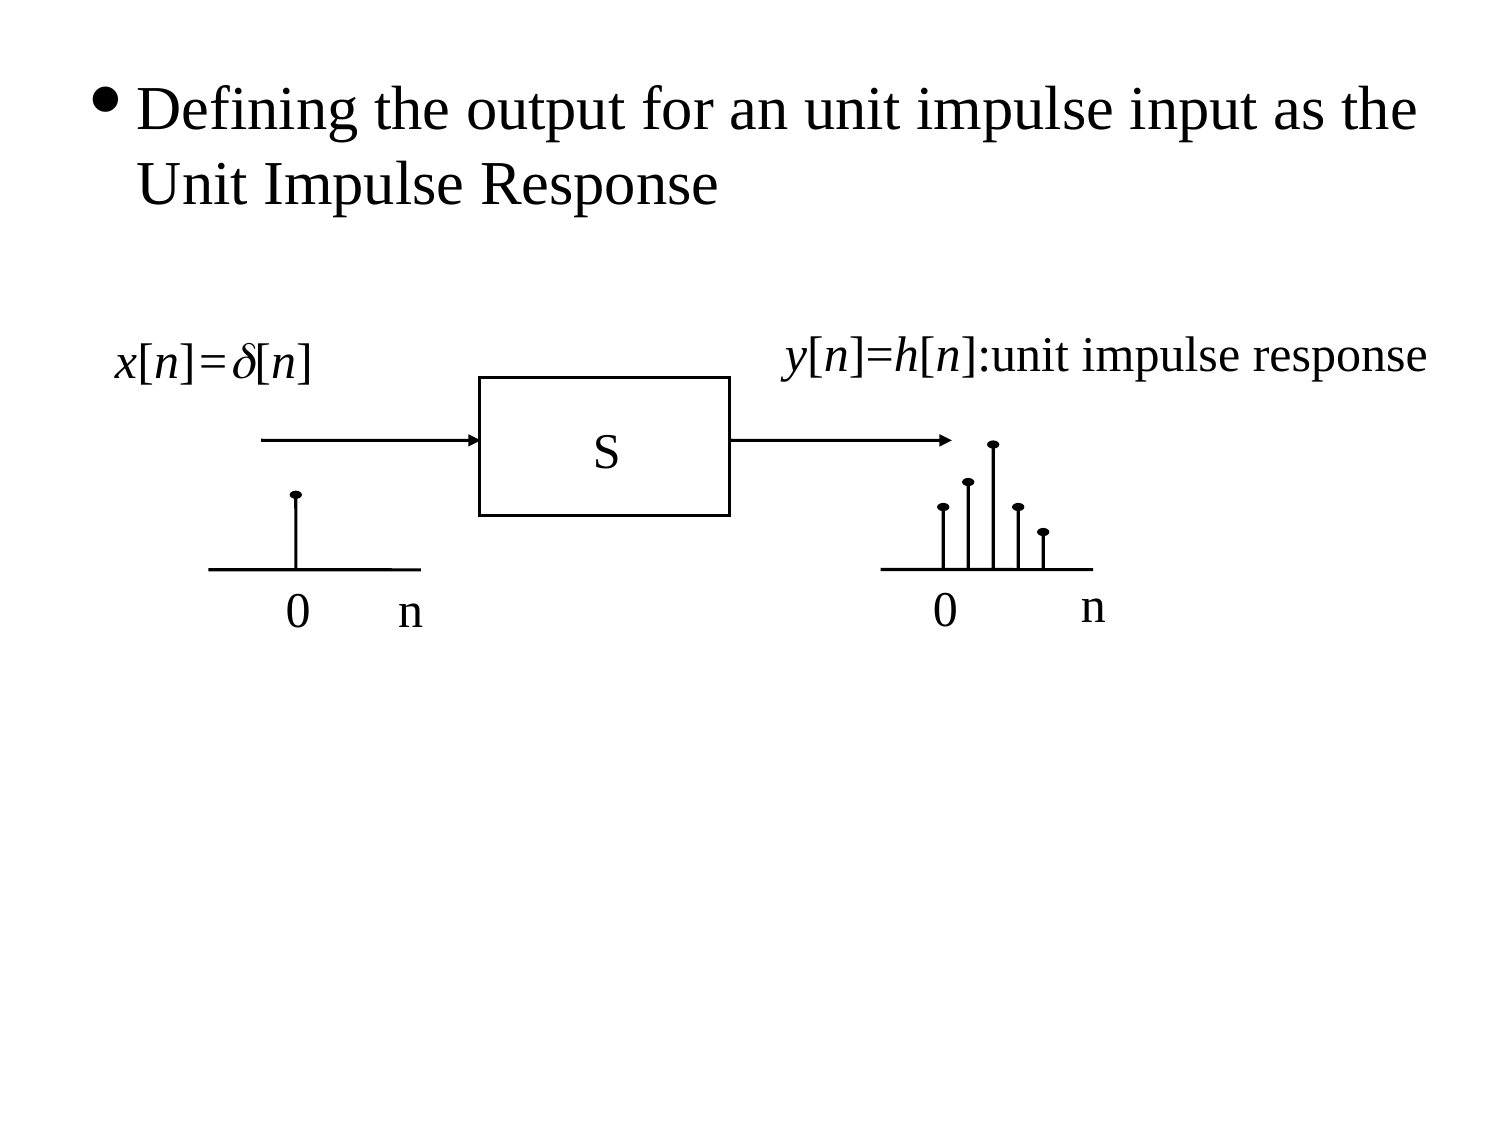

Defining the output for an unit impulse input as the
   Unit Impulse Response
y[n]=h[n]:unit impulse response
x[n]=δ[n]

S

n

0

0
n